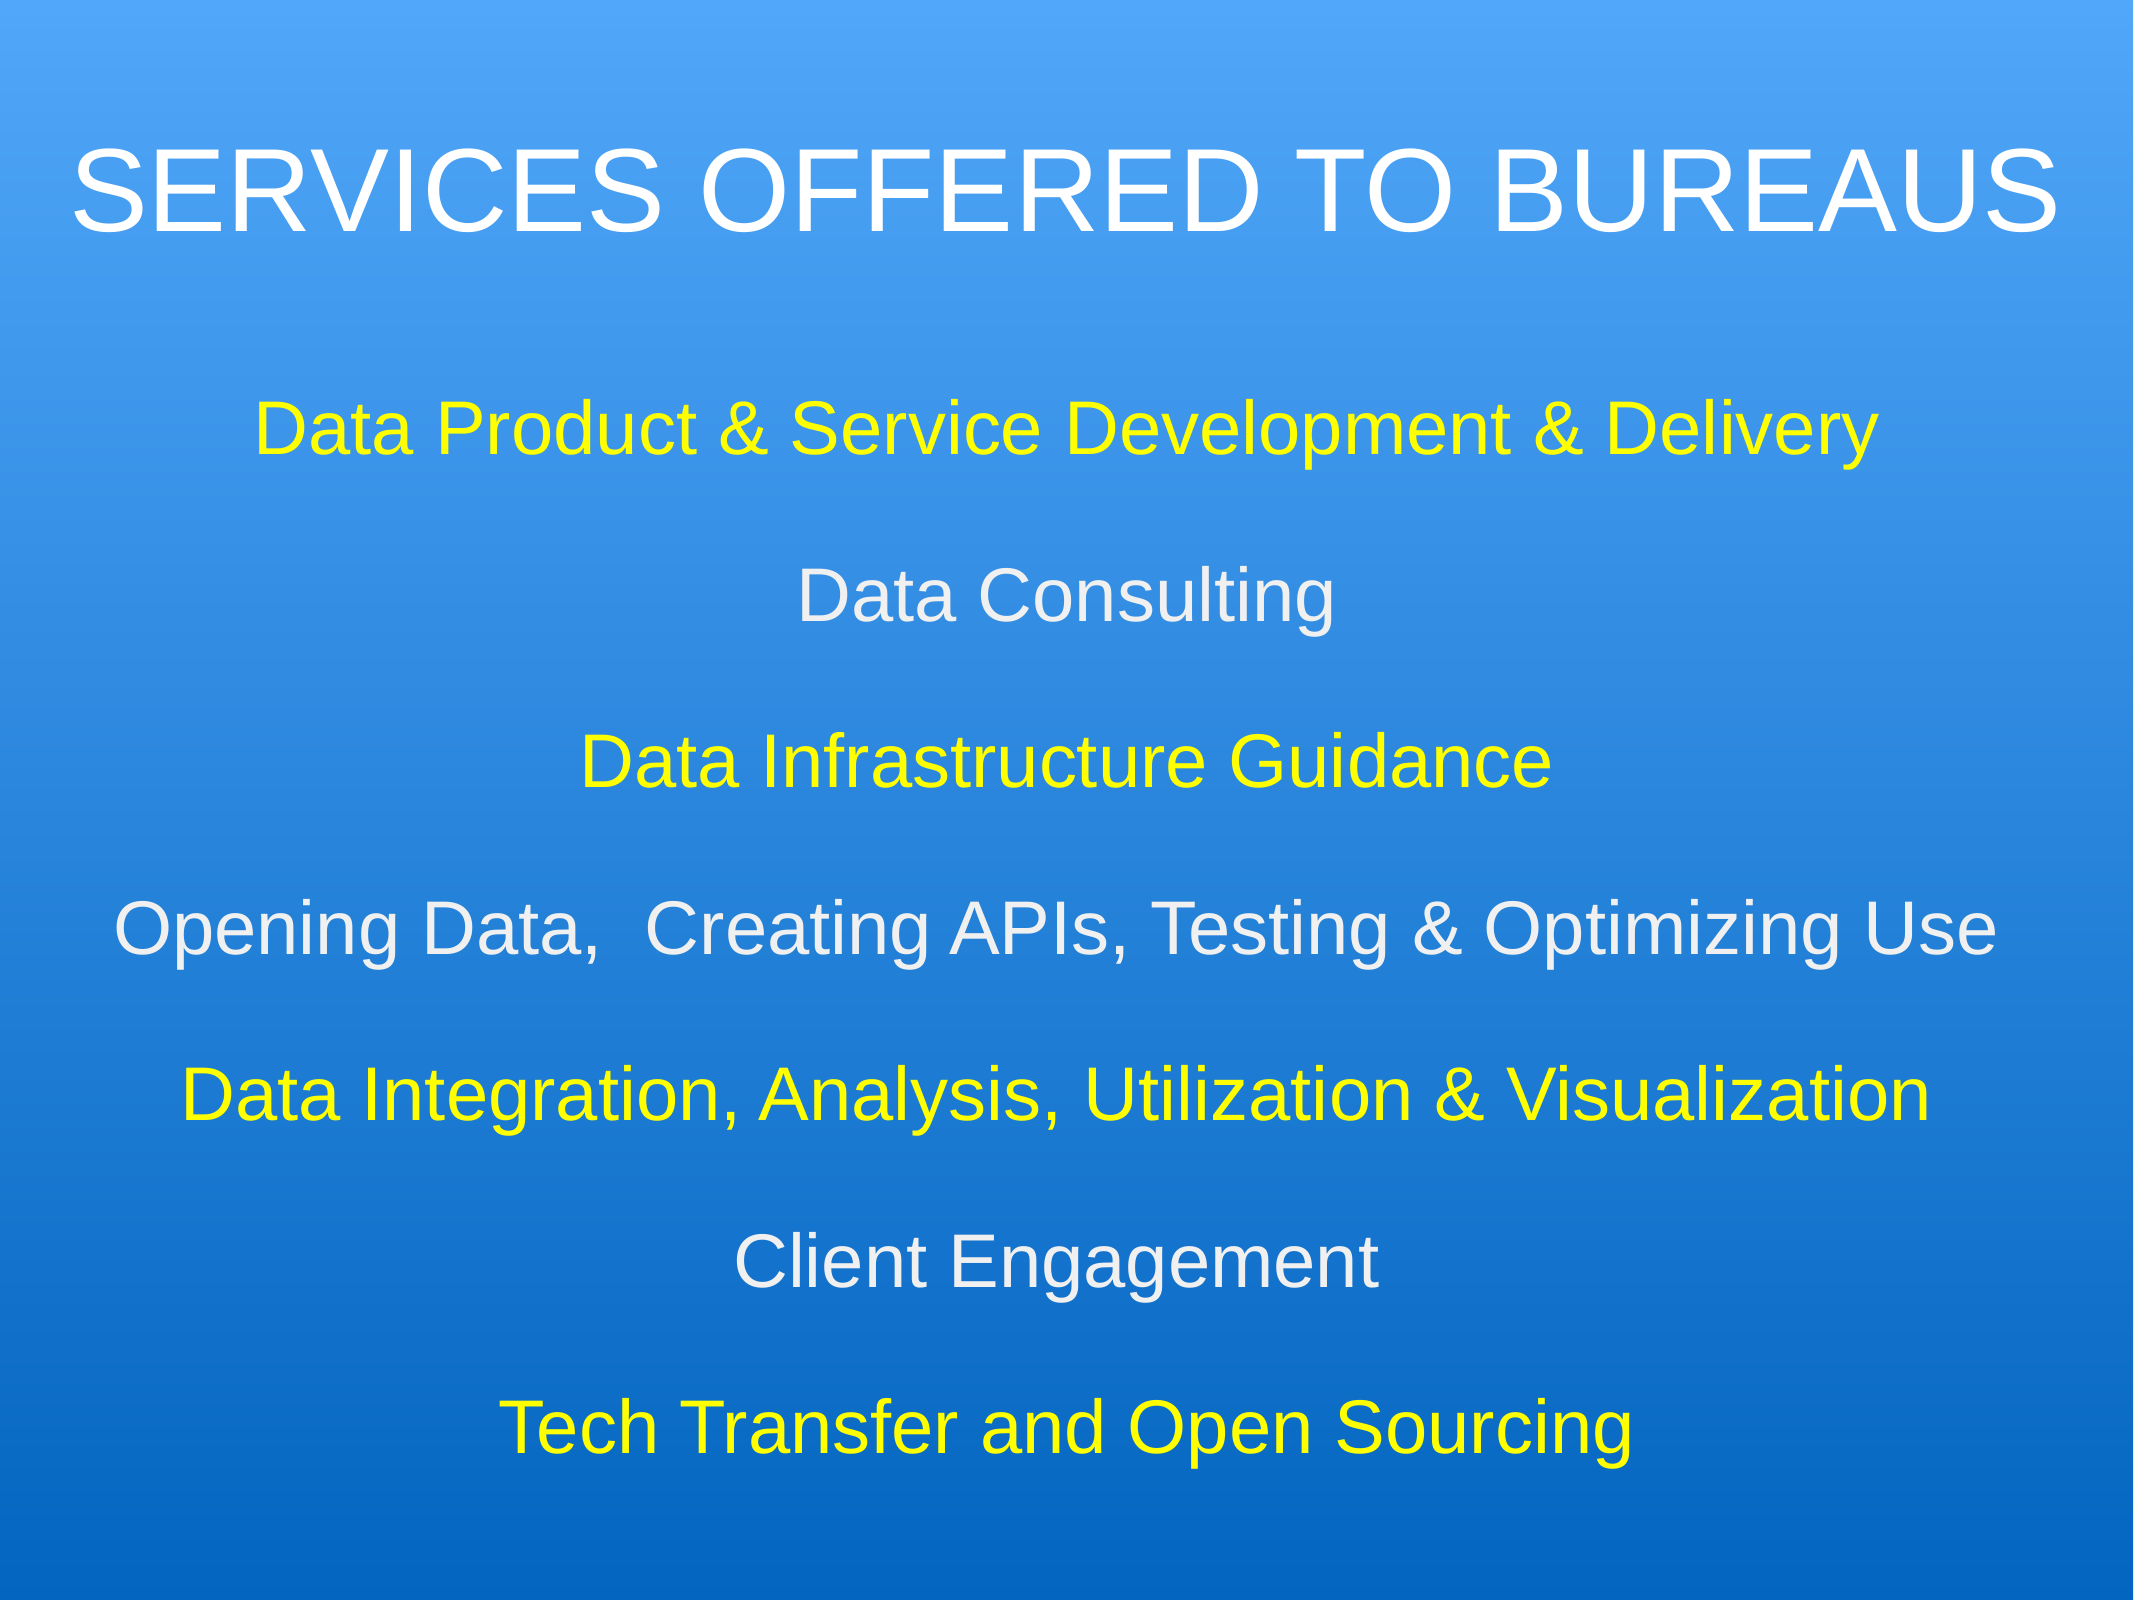

# Services Offered To bureaus
Data Product & Service Development & Delivery
Data Consulting
Data Infrastructure Guidance
Opening Data,  Creating APIs, Testing & Optimizing Use
Data Integration, Analysis, Utilization & Visualization
Client Engagement
Tech Transfer and Open Sourcing